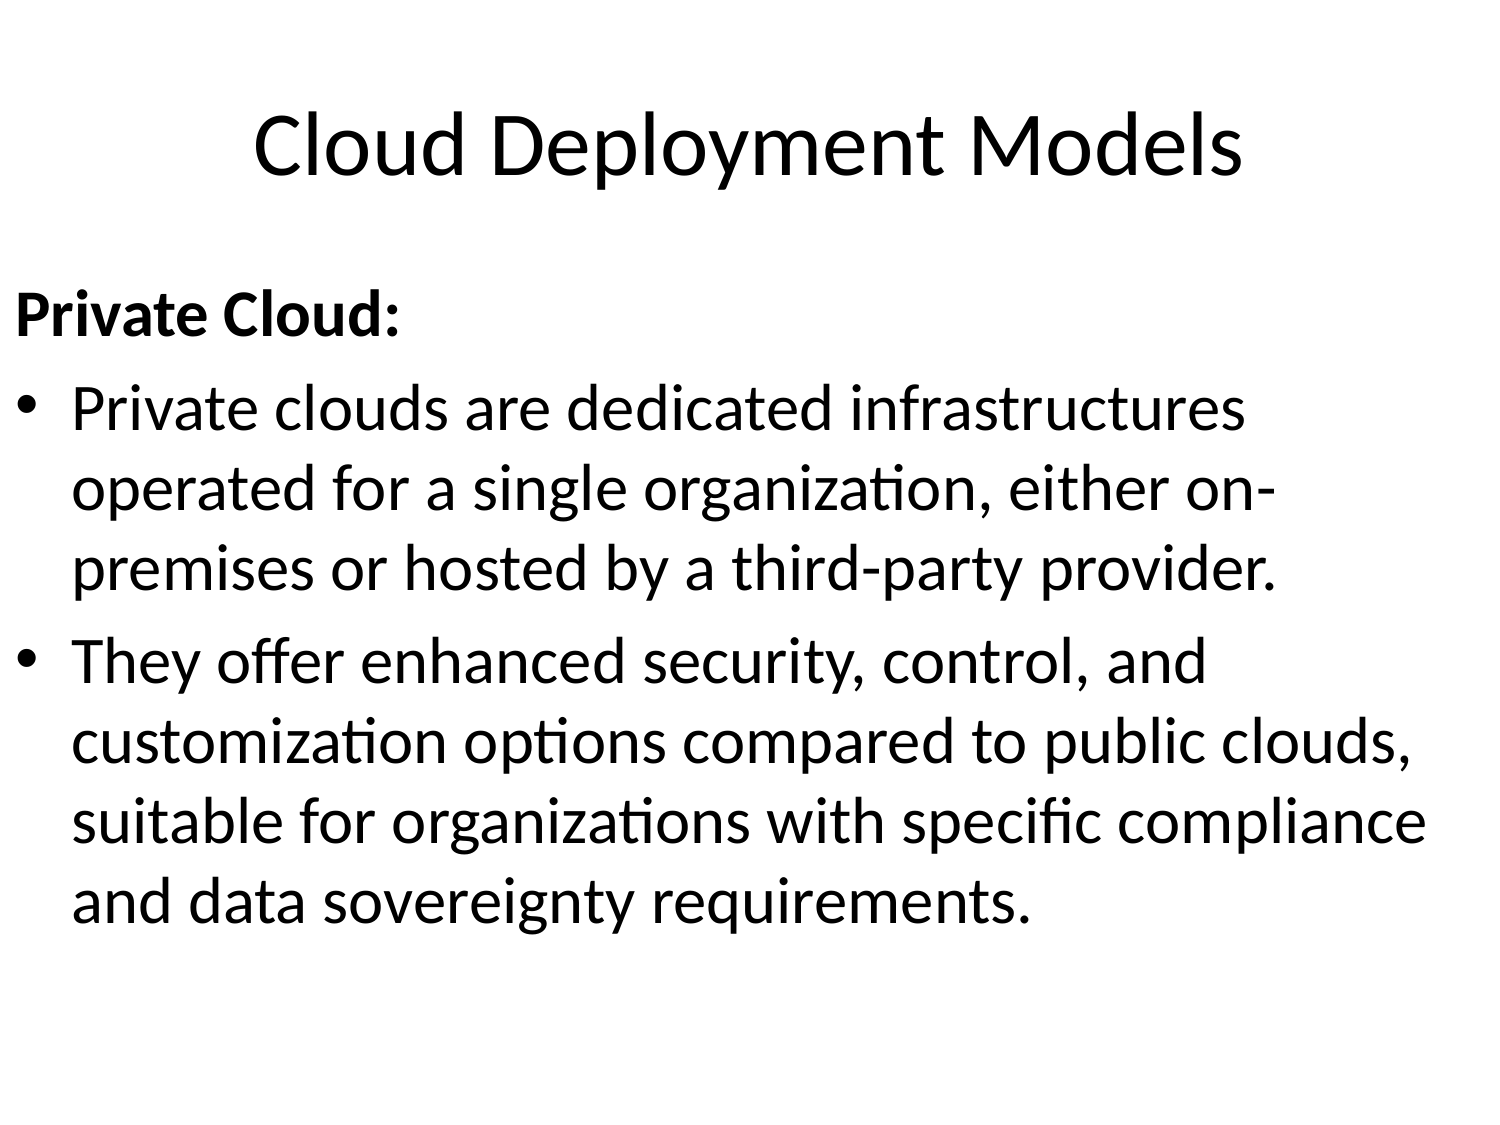

# Cloud Deployment Models
Private Cloud:
Private clouds are dedicated infrastructures operated for a single organization, either on-premises or hosted by a third-party provider.
They offer enhanced security, control, and customization options compared to public clouds, suitable for organizations with specific compliance and data sovereignty requirements.